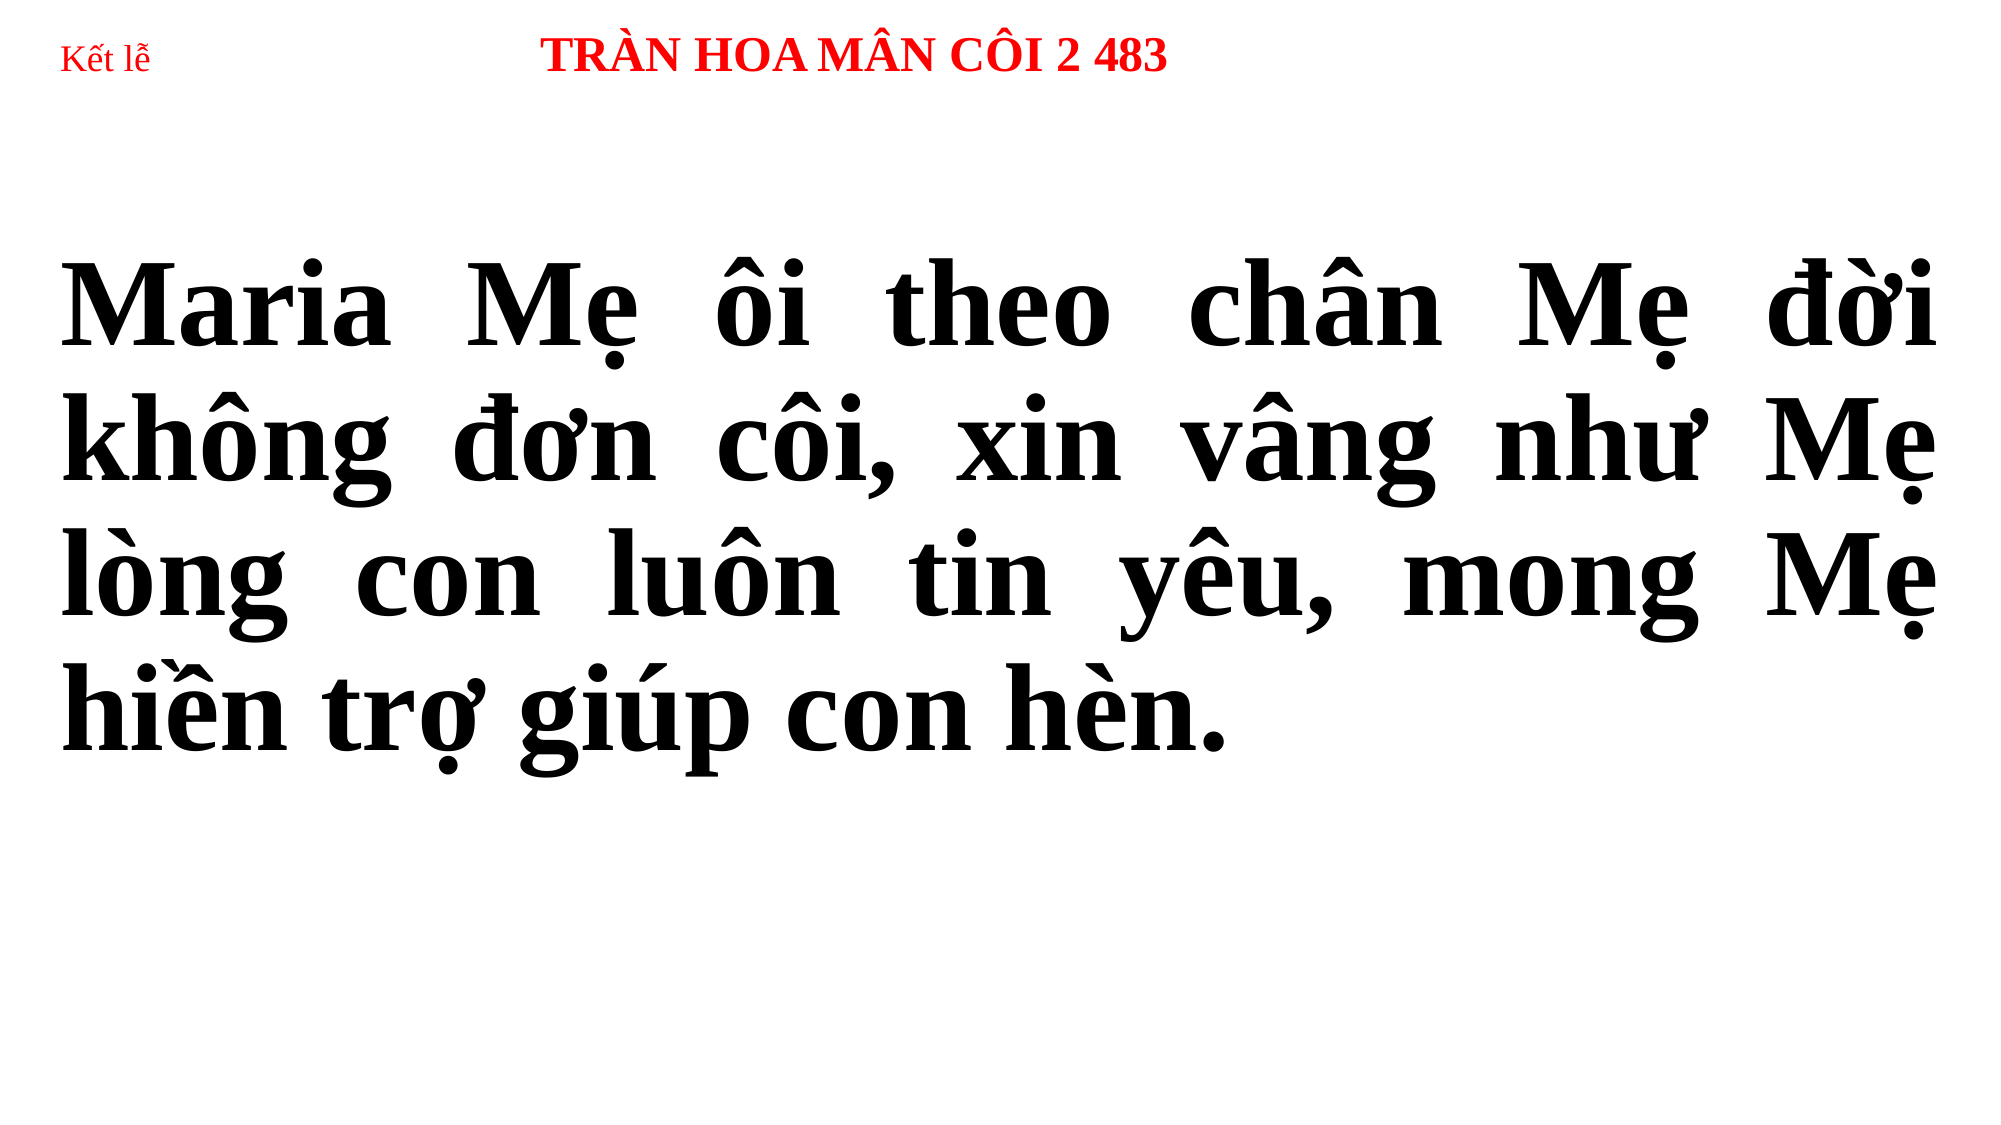

# Kết lễ                                         TRÀN HOA MÂN CÔI 2 483
Maria Mẹ ôi theo chân Mẹ đời không đơn côi, xin vâng như Mẹ lòng con luôn tin yêu, mong Mẹ hiền trợ giúp con hèn.